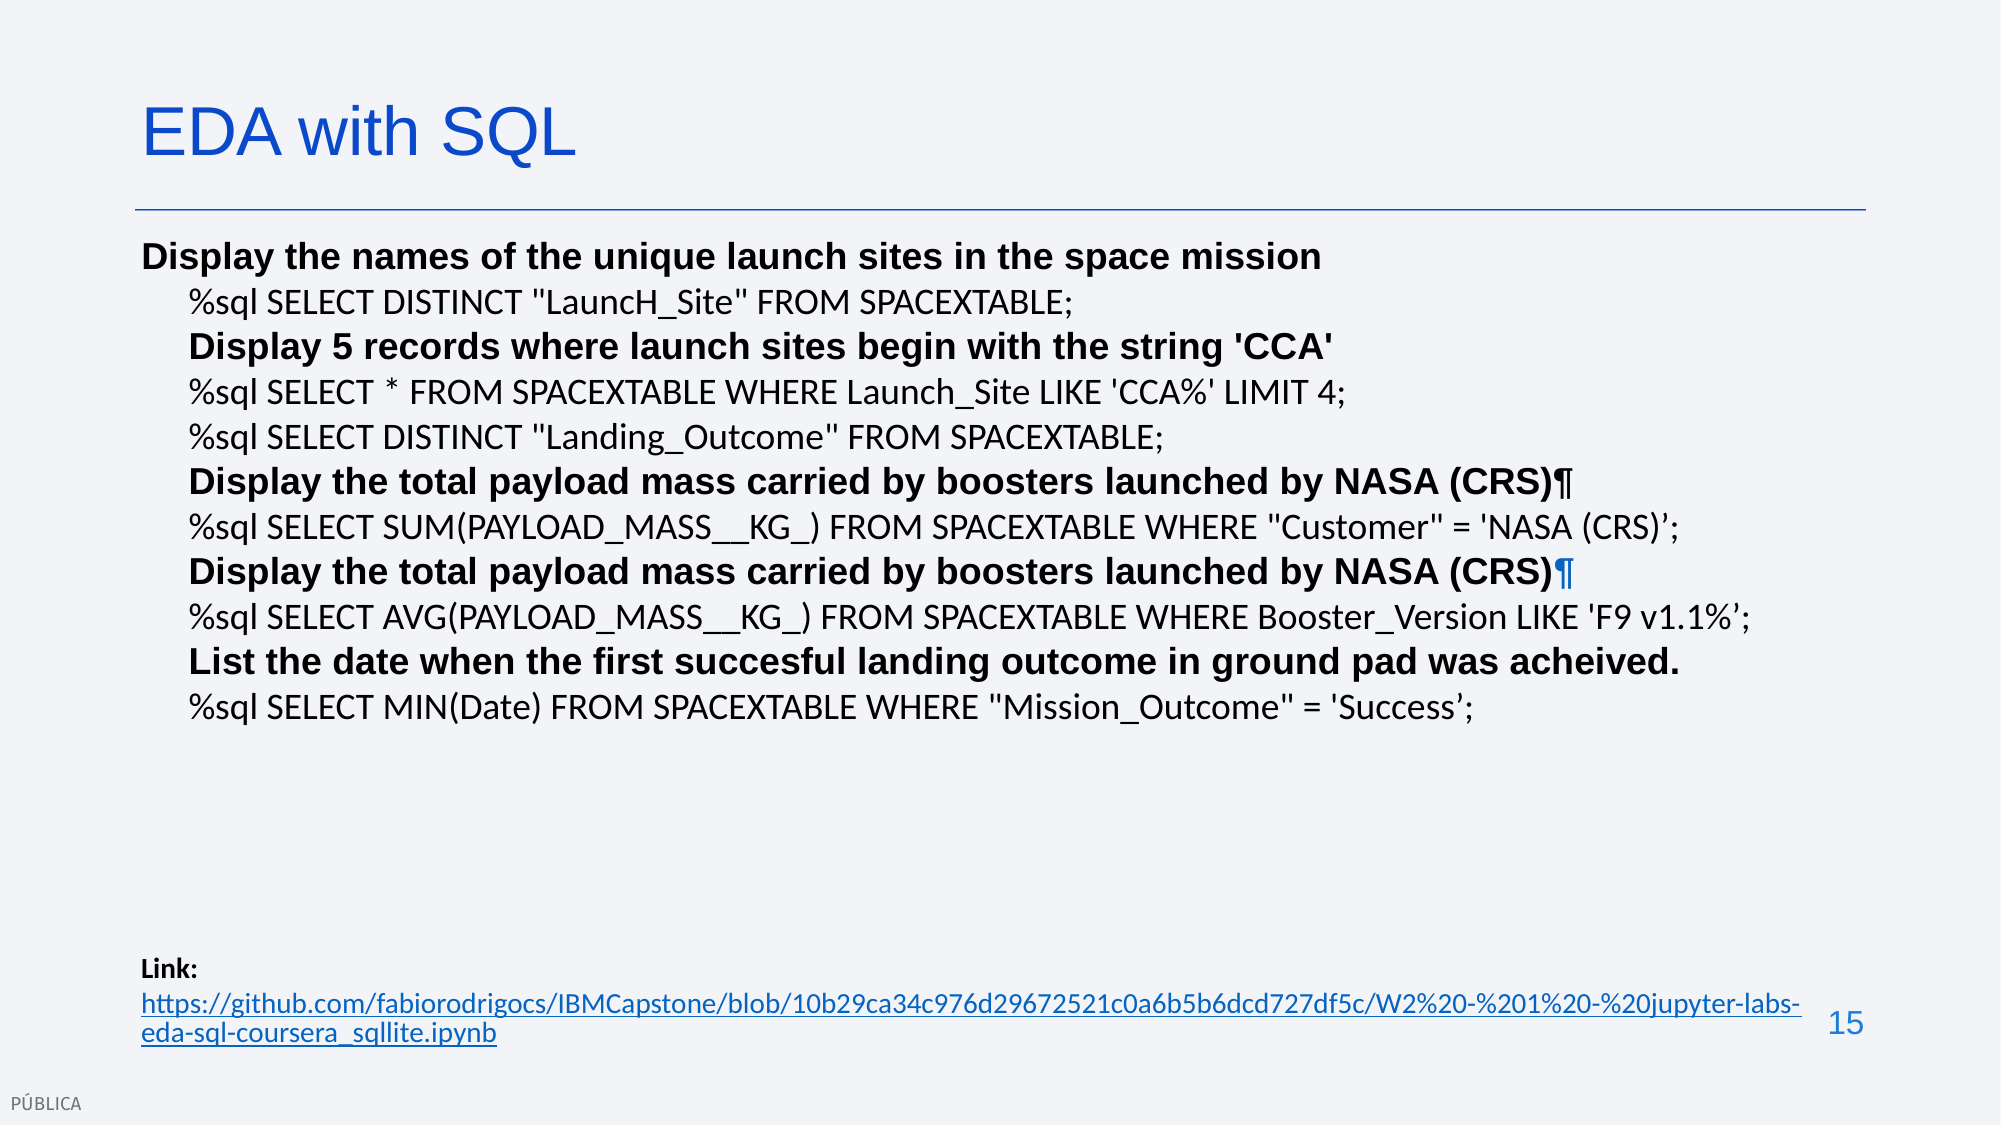

EDA with SQL
Display the names of the unique launch sites in the space mission
%sql SELECT DISTINCT "LauncH_Site" FROM SPACEXTABLE;
Display 5 records where launch sites begin with the string 'CCA'
%sql SELECT * FROM SPACEXTABLE WHERE Launch_Site LIKE 'CCA%' LIMIT 4;
%sql SELECT DISTINCT "Landing_Outcome" FROM SPACEXTABLE;
Display the total payload mass carried by boosters launched by NASA (CRS)¶
%sql SELECT SUM(PAYLOAD_MASS__KG_) FROM SPACEXTABLE WHERE "Customer" = 'NASA (CRS)’;
Display the total payload mass carried by boosters launched by NASA (CRS)¶
%sql SELECT AVG(PAYLOAD_MASS__KG_) FROM SPACEXTABLE WHERE Booster_Version LIKE 'F9 v1.1%’;
List the date when the first succesful landing outcome in ground pad was acheived.
%sql SELECT MIN(Date) FROM SPACEXTABLE WHERE "Mission_Outcome" = 'Success’;

Link:
https://github.com/fabiorodrigocs/IBMCapstone/blob/10b29ca34c976d29672521c0a6b5b6dcd727df5c/W2%20-%201%20-%20jupyter-labs-eda-sql-coursera_sqllite.ipynb
15